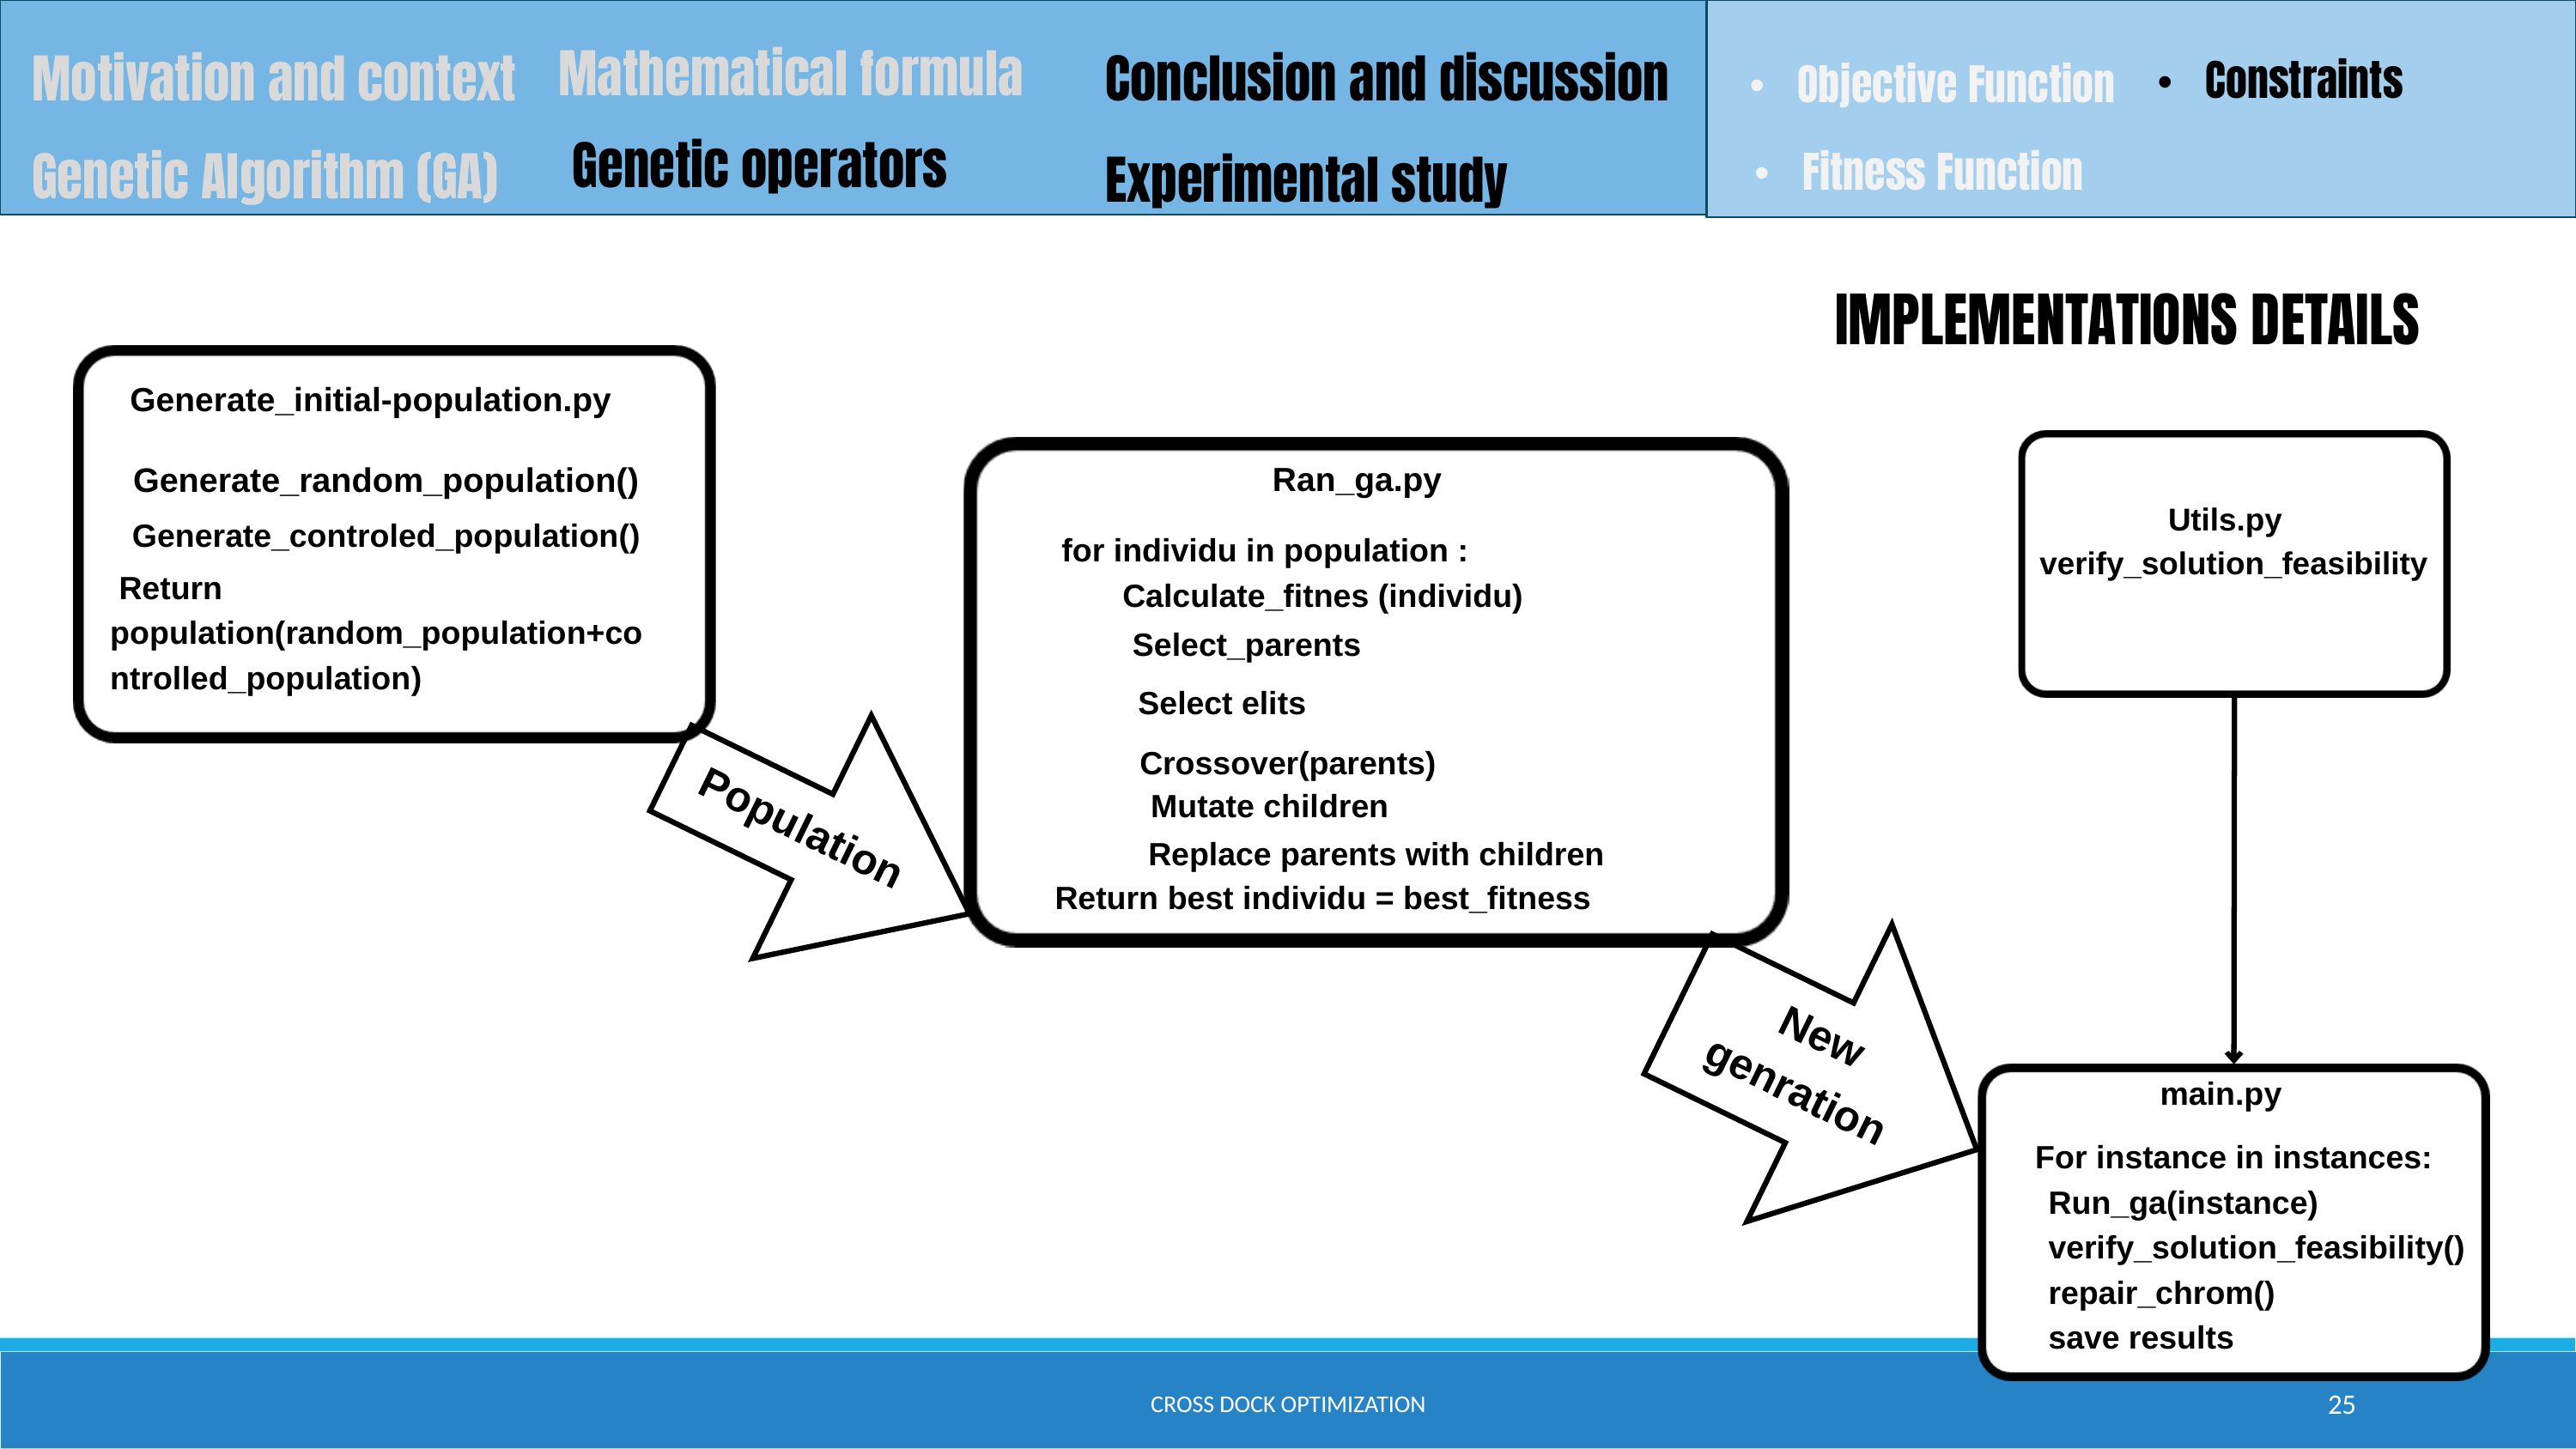

Mathematical formula
Constraints
Motivation and context
Conclusion and discussion
Objective Function
Genetic operators
Fitness Function
Genetic Algorithm (GA)
Experimental study
IMPLEMENTATIONS DETAILS

Generate_initial-population.py

Generate_random_population()
Ran_ga.py

Utils.py
verify_solution_feasibility

Generate_controled_population()
for individu in population :
 Return         population(random_population+controlled_population)
Calculate_fitnes (individu)
Select_parents
Select elits

Population
Crossover(parents)
Mutate children
Replace parents with children
Return best individu = best_fitness

New genration

main.py
For instance in instances:
       Run_ga(instance)
       verify_solution_feasibility()
       repair_chrom()
       save results

Cross dock optimization
25